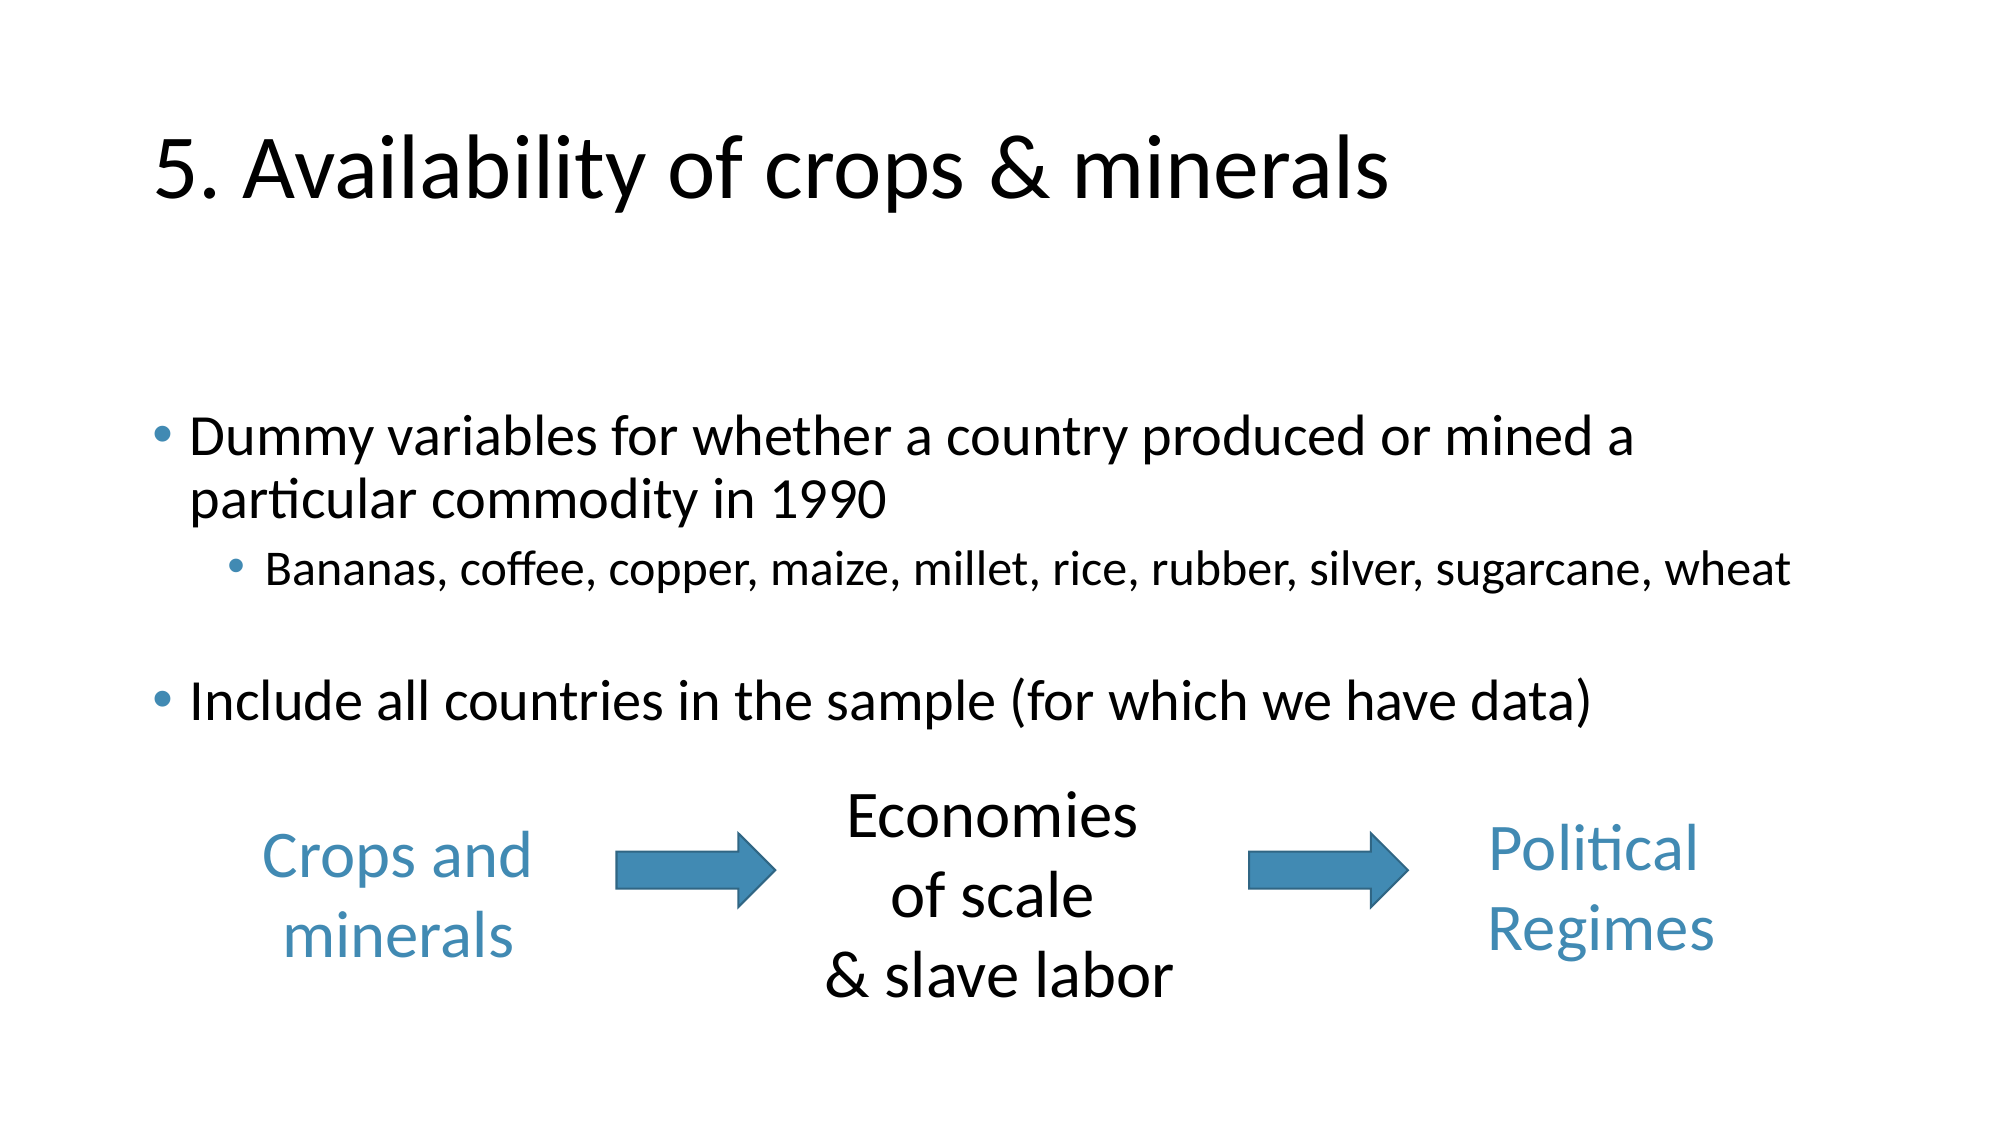

# 5. Availability of crops & minerals

Dummy variables for whether a country produced or mined a particular commodity in 1990
Bananas, coffee, copper, maize, millet, rice, rubber, silver, sugarcane, wheat
Include all countries in the sample (for which we have data)

Economies
of scale
& slave labor
Political
Regimes
Crops and minerals